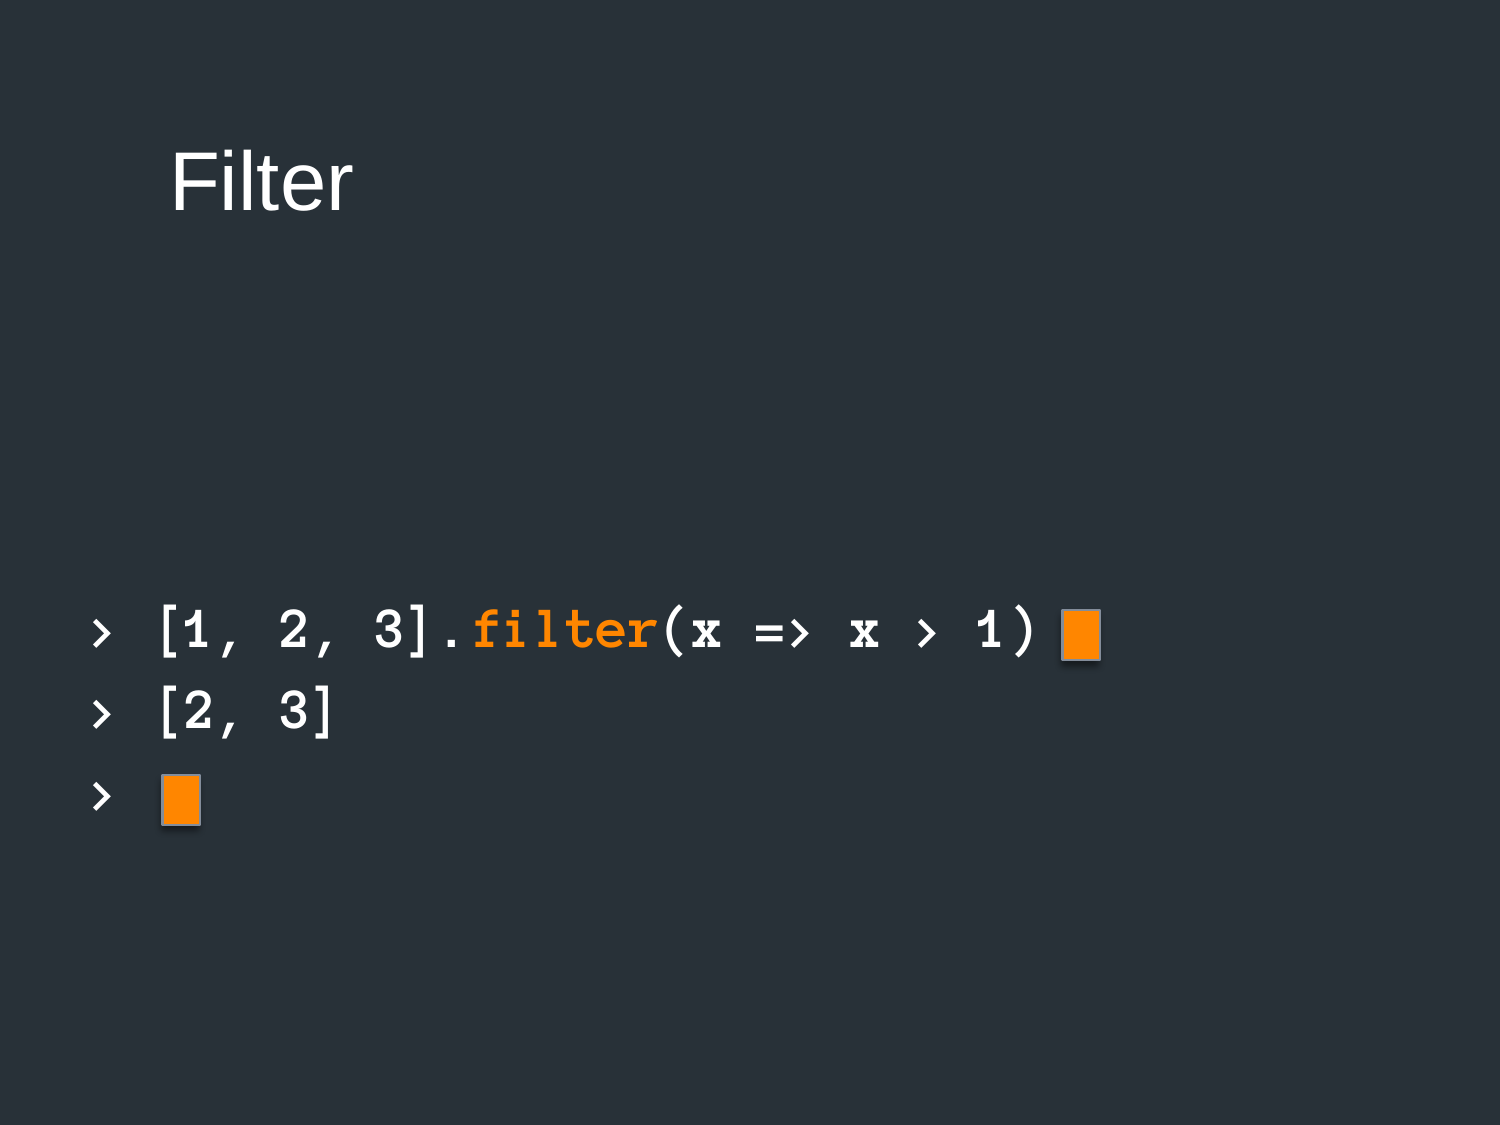

# Filter

> [1, 2, 3].filter(x => x > 1)

> [2, 3]
>